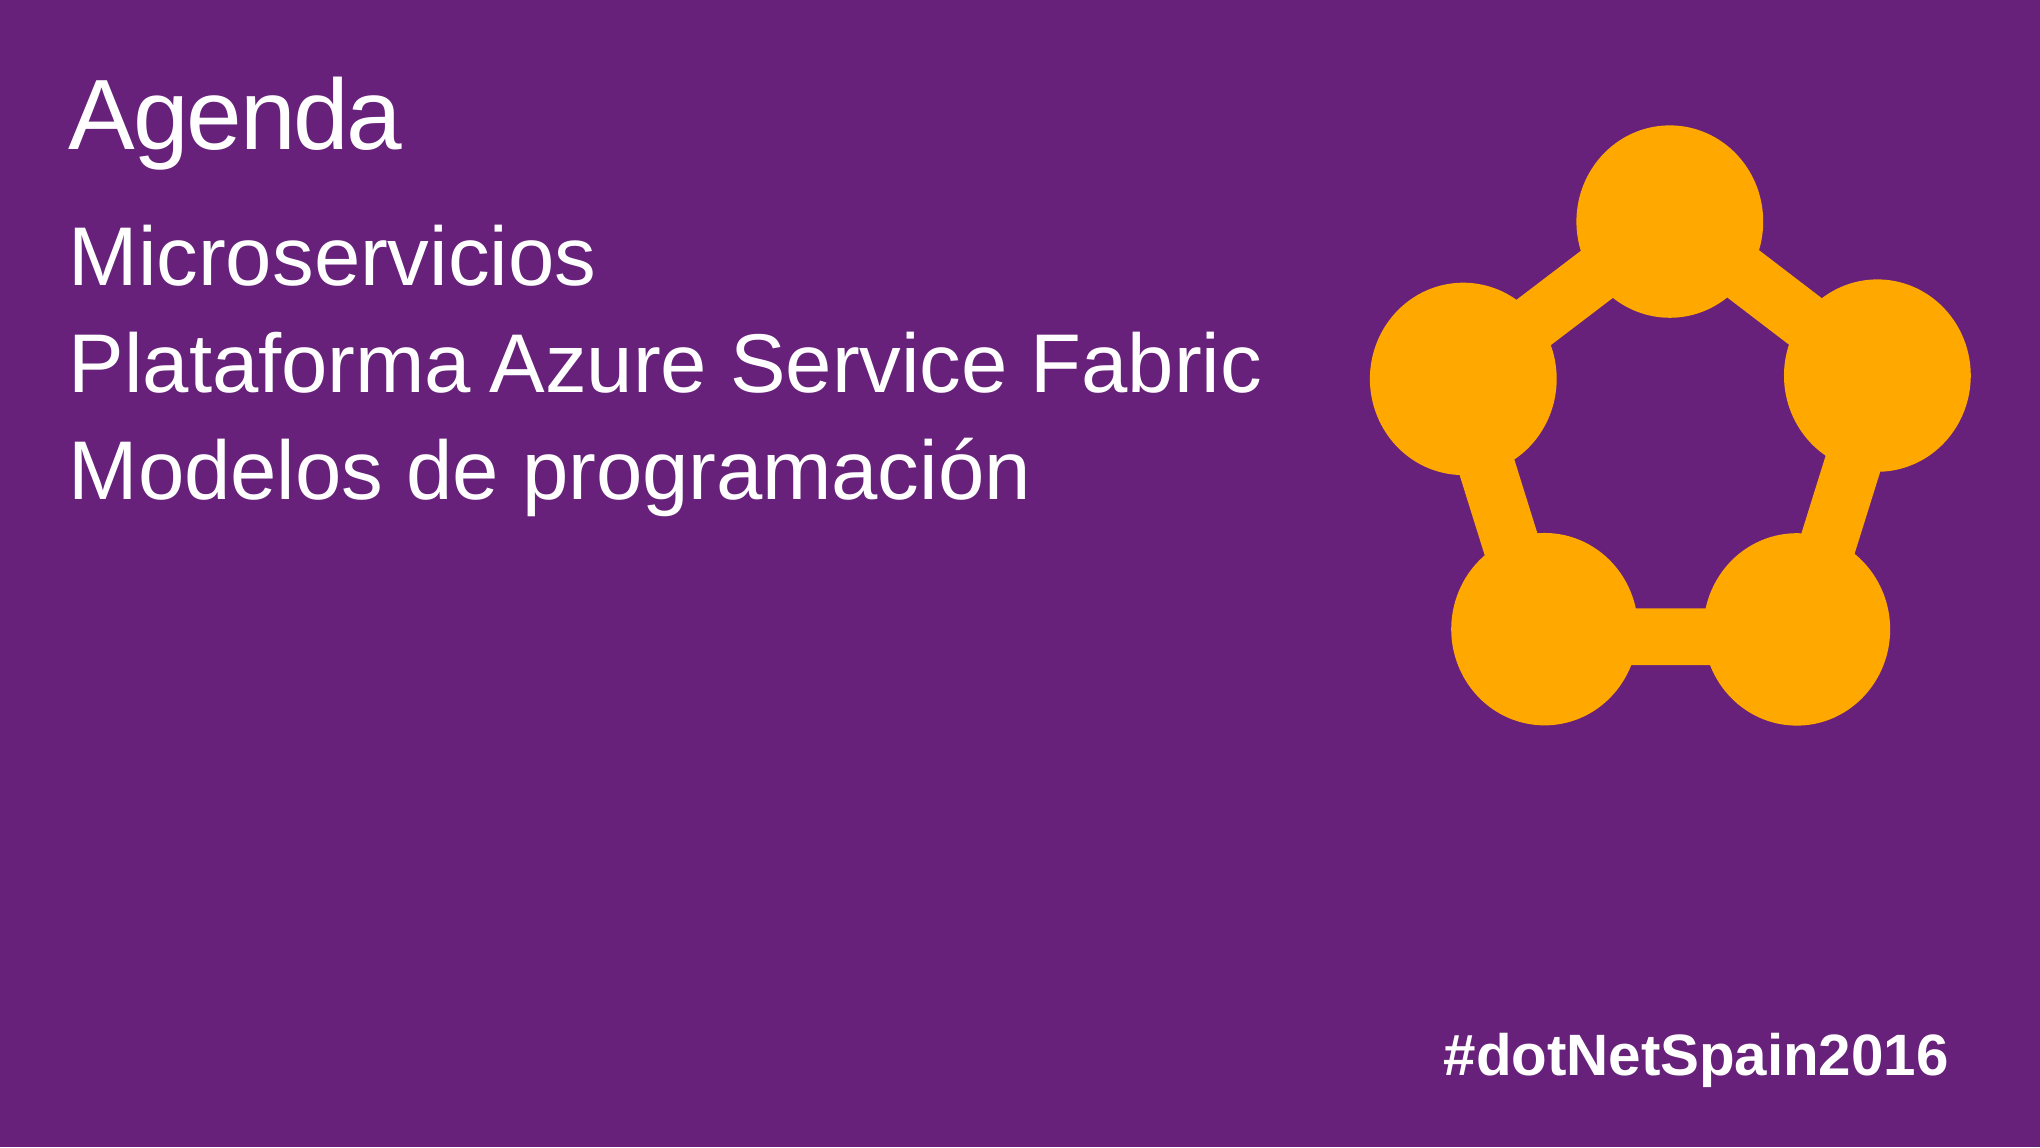

# Agenda

Microservicios
Plataforma Azure Service Fabric
Modelos de programación